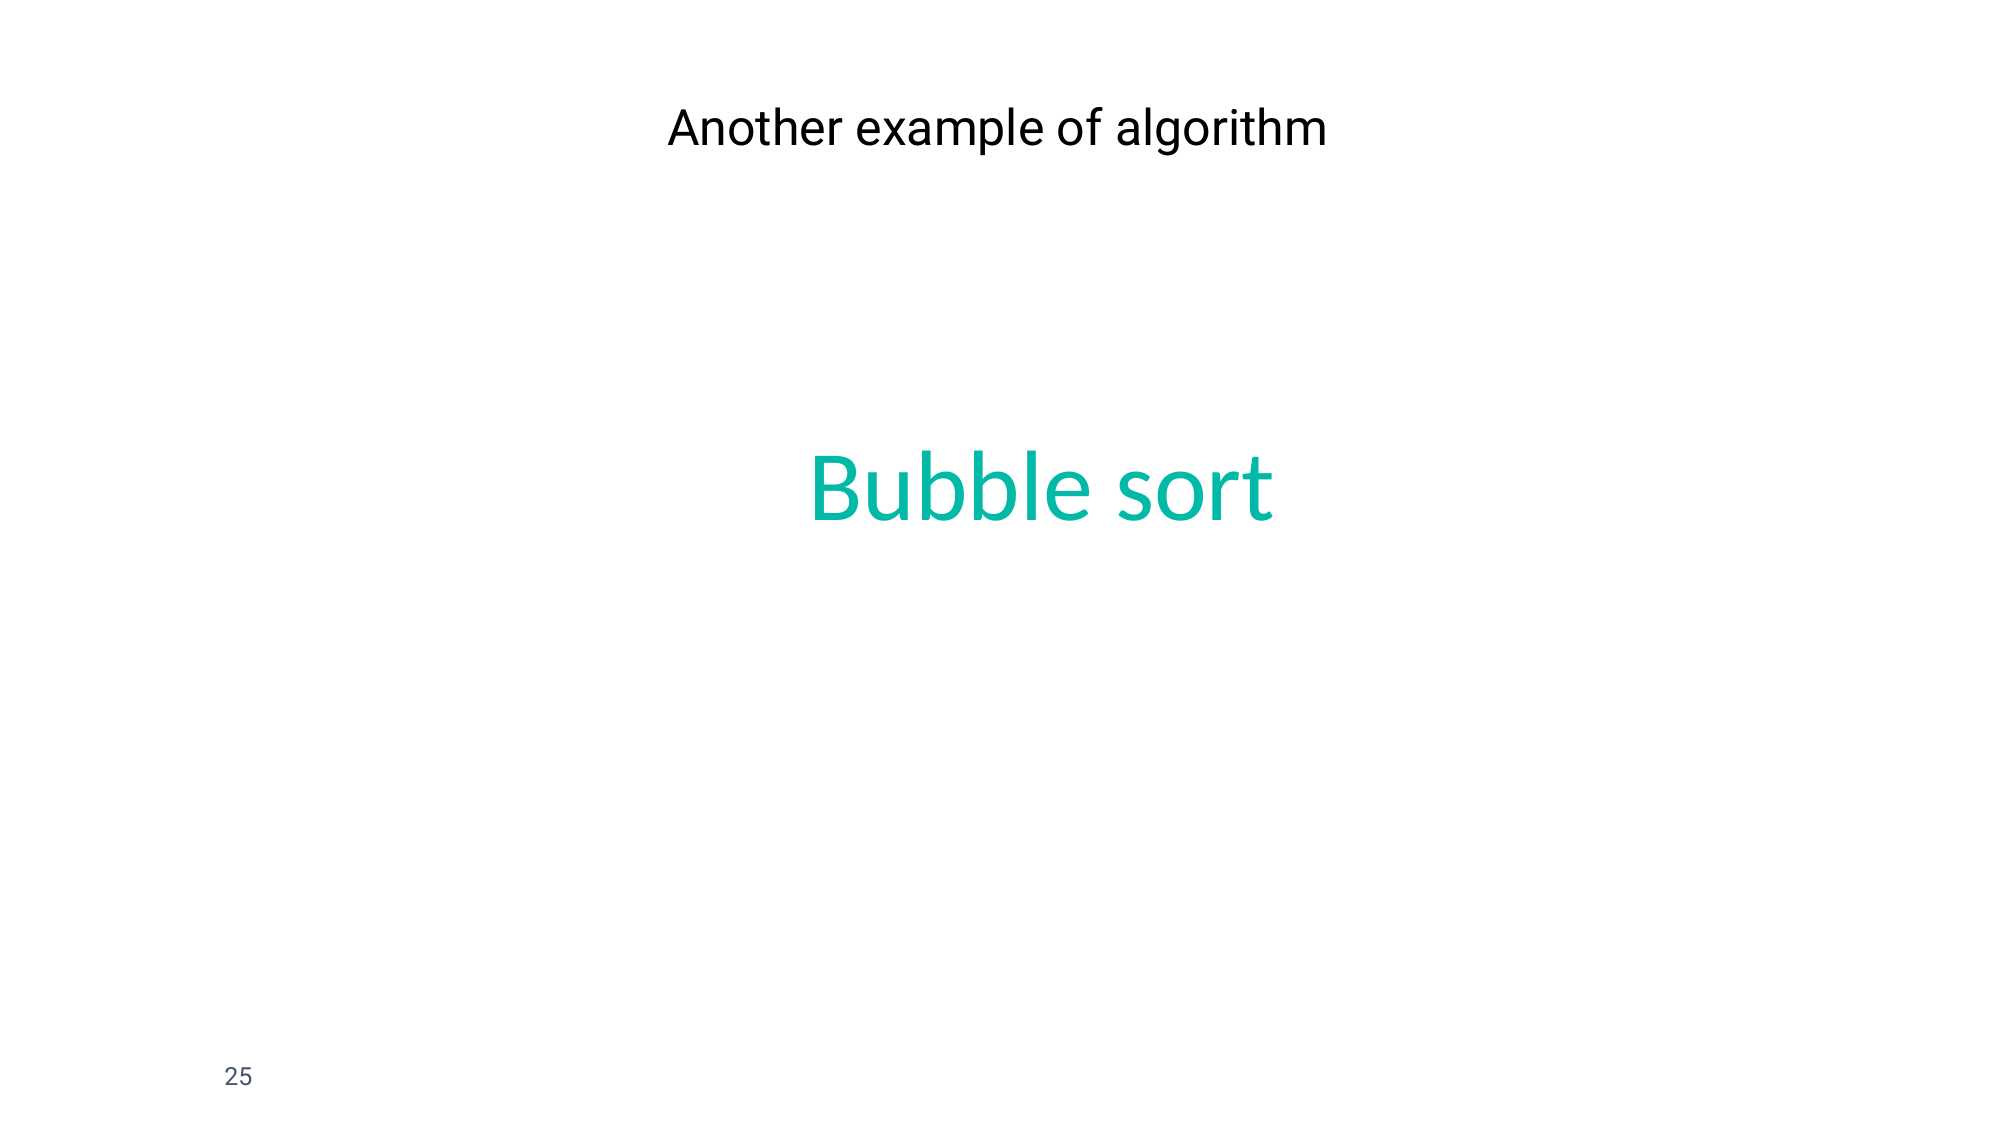

Another example of algorithm

Bubble sort

25